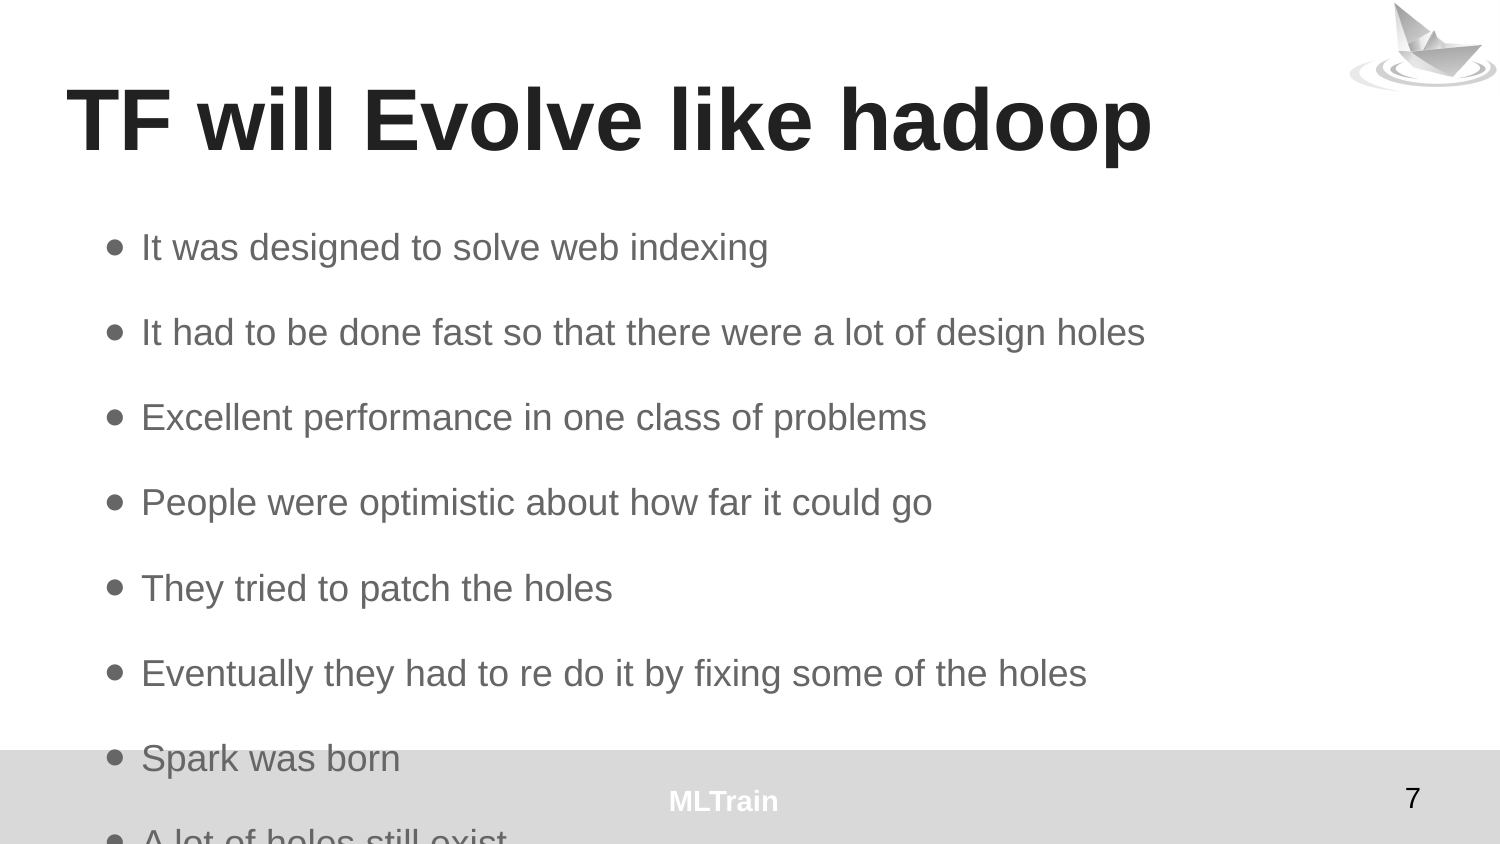

# TF will Evolve like hadoop
It was designed to solve web indexing
It had to be done fast so that there were a lot of design holes
Excellent performance in one class of problems
People were optimistic about how far it could go
They tried to patch the holes
Eventually they had to re do it by fixing some of the holes
Spark was born
A lot of holes still exist
7